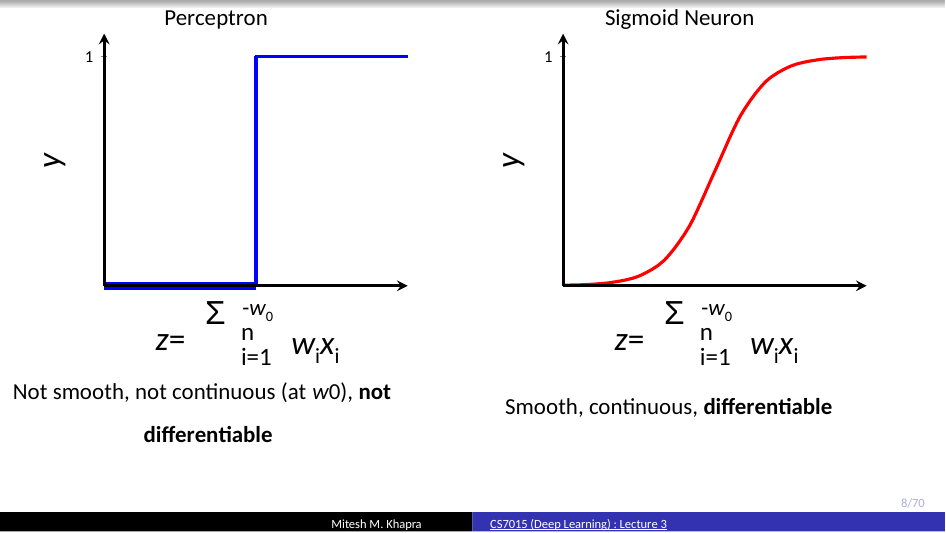

Perceptron
Sigmoid Neuron

1
1
y
y
-w0  n  i=1
-w0  n  i=1
Σ
Σ
z=
wixi
z=
wixi
Not smooth, not continuous (at w0), not
Smooth, continuous, differentiable
differentiable
8/70

Mitesh M. Khapra
CS7015 (Deep Learning) : Lecture 3